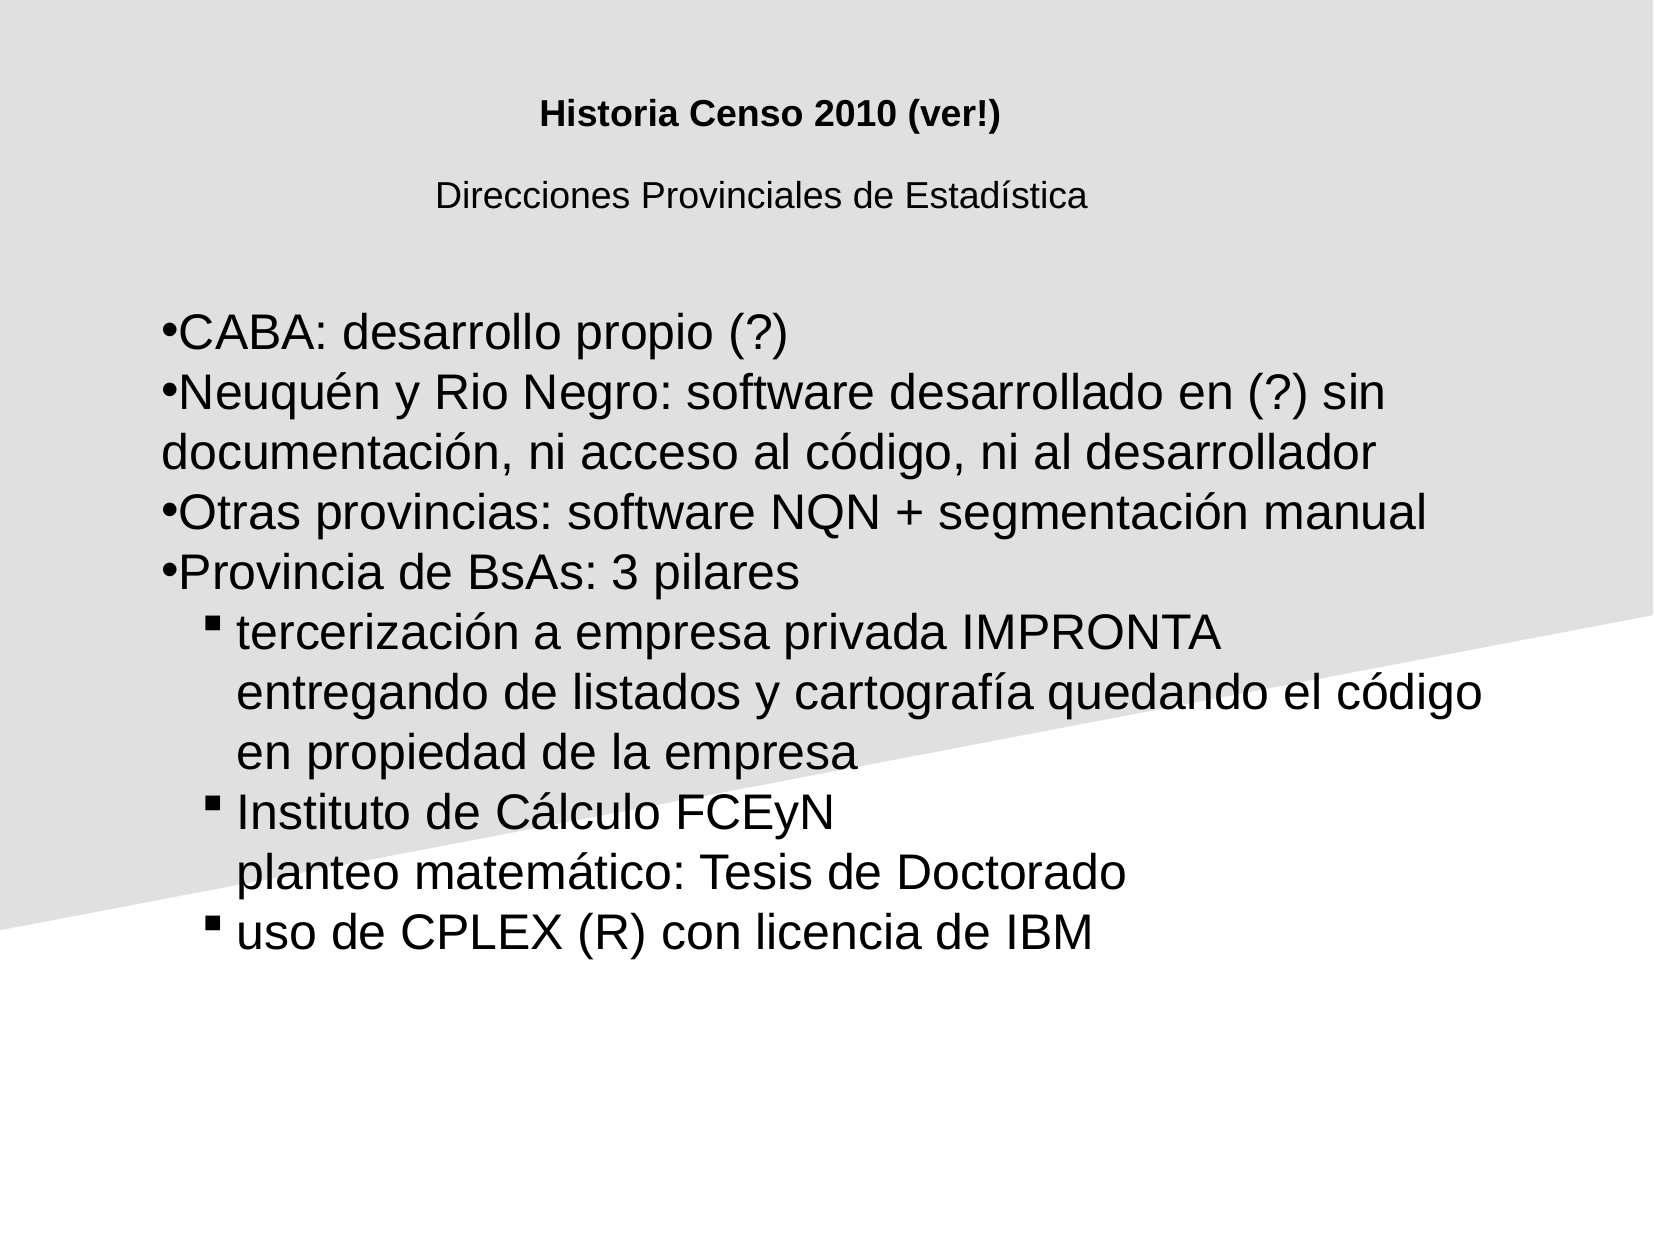

Historia Censo 2010 (ver!)
Direcciones Provinciales de Estadística
CABA: desarrollo propio (?)
Neuquén y Rio Negro: software desarrollado en (?) sin documentación, ni acceso al código, ni al desarrollador
Otras provincias: software NQN + segmentación manual
Provincia de BsAs: 3 pilares
tercerización a empresa privada IMPRONTA
entregando de listados y cartografía quedando el código en propiedad de la empresa
Instituto de Cálculo FCEyN
planteo matemático: Tesis de Doctorado
uso de CPLEX (R) con licencia de IBM